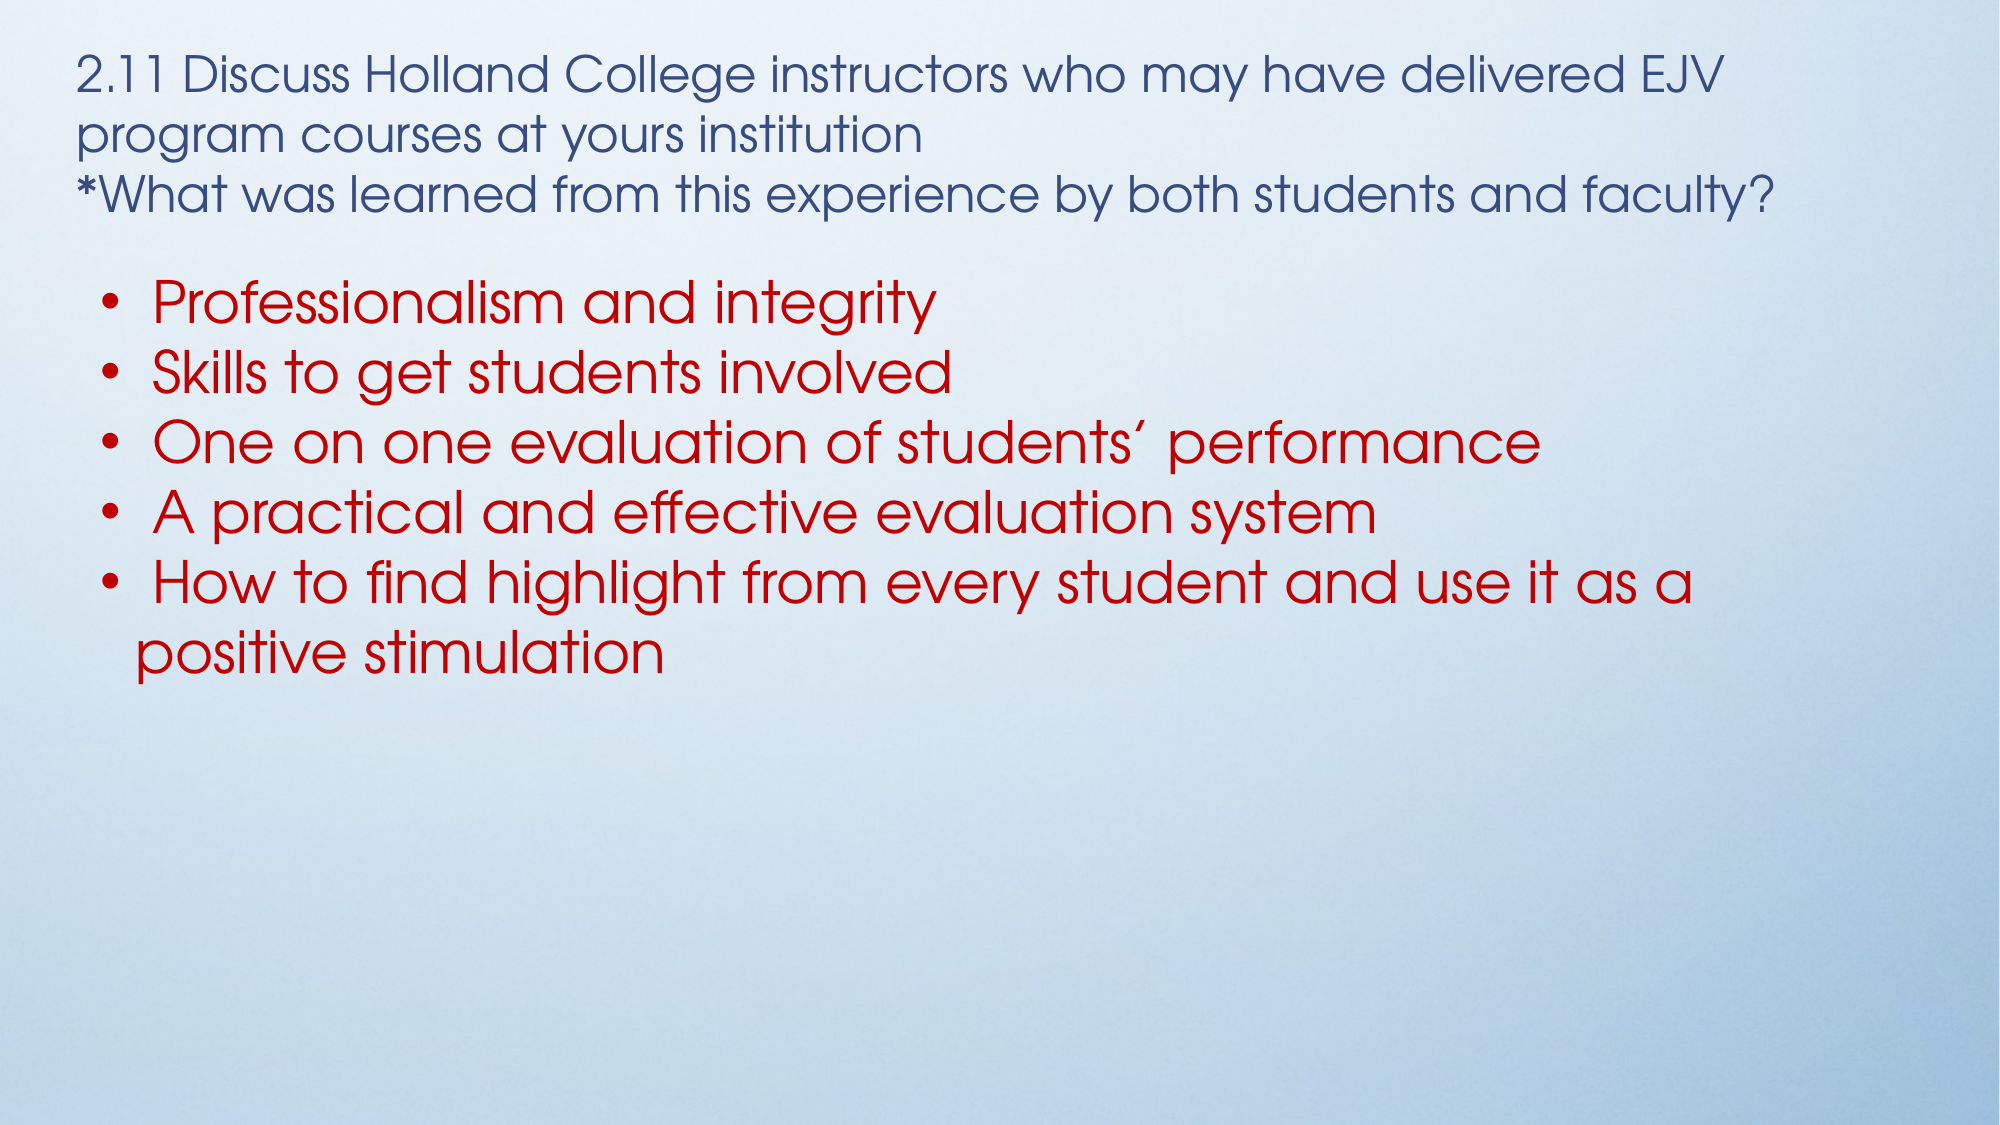

2.11 Discuss Holland College instructors who may have delivered EJV program courses at yours institution
*What was learned from this experience by both students and faculty?
 Professionalism and integrity
 Skills to get students involved
 One on one evaluation of students’ performance
 A practical and effective evaluation system
 How to find highlight from every student and use it as a  positive stimulation